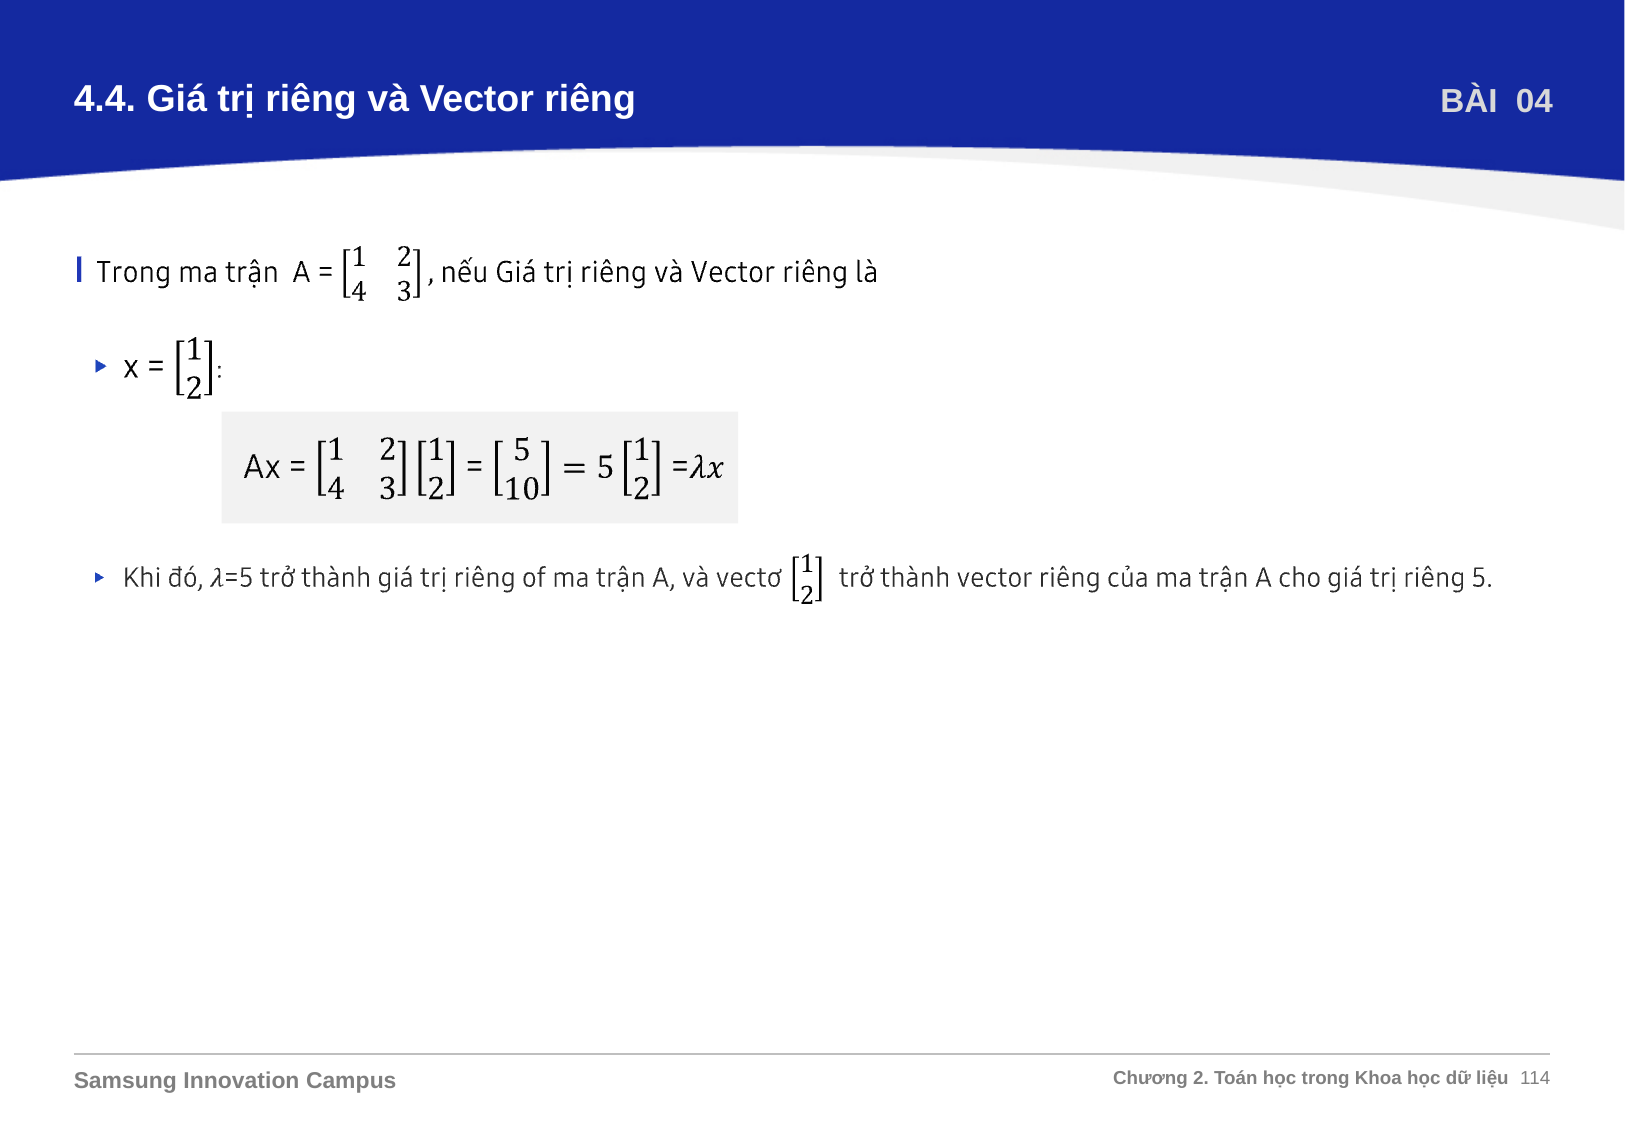

4.4. Giá trị riêng và Vector riêng
BÀI  04